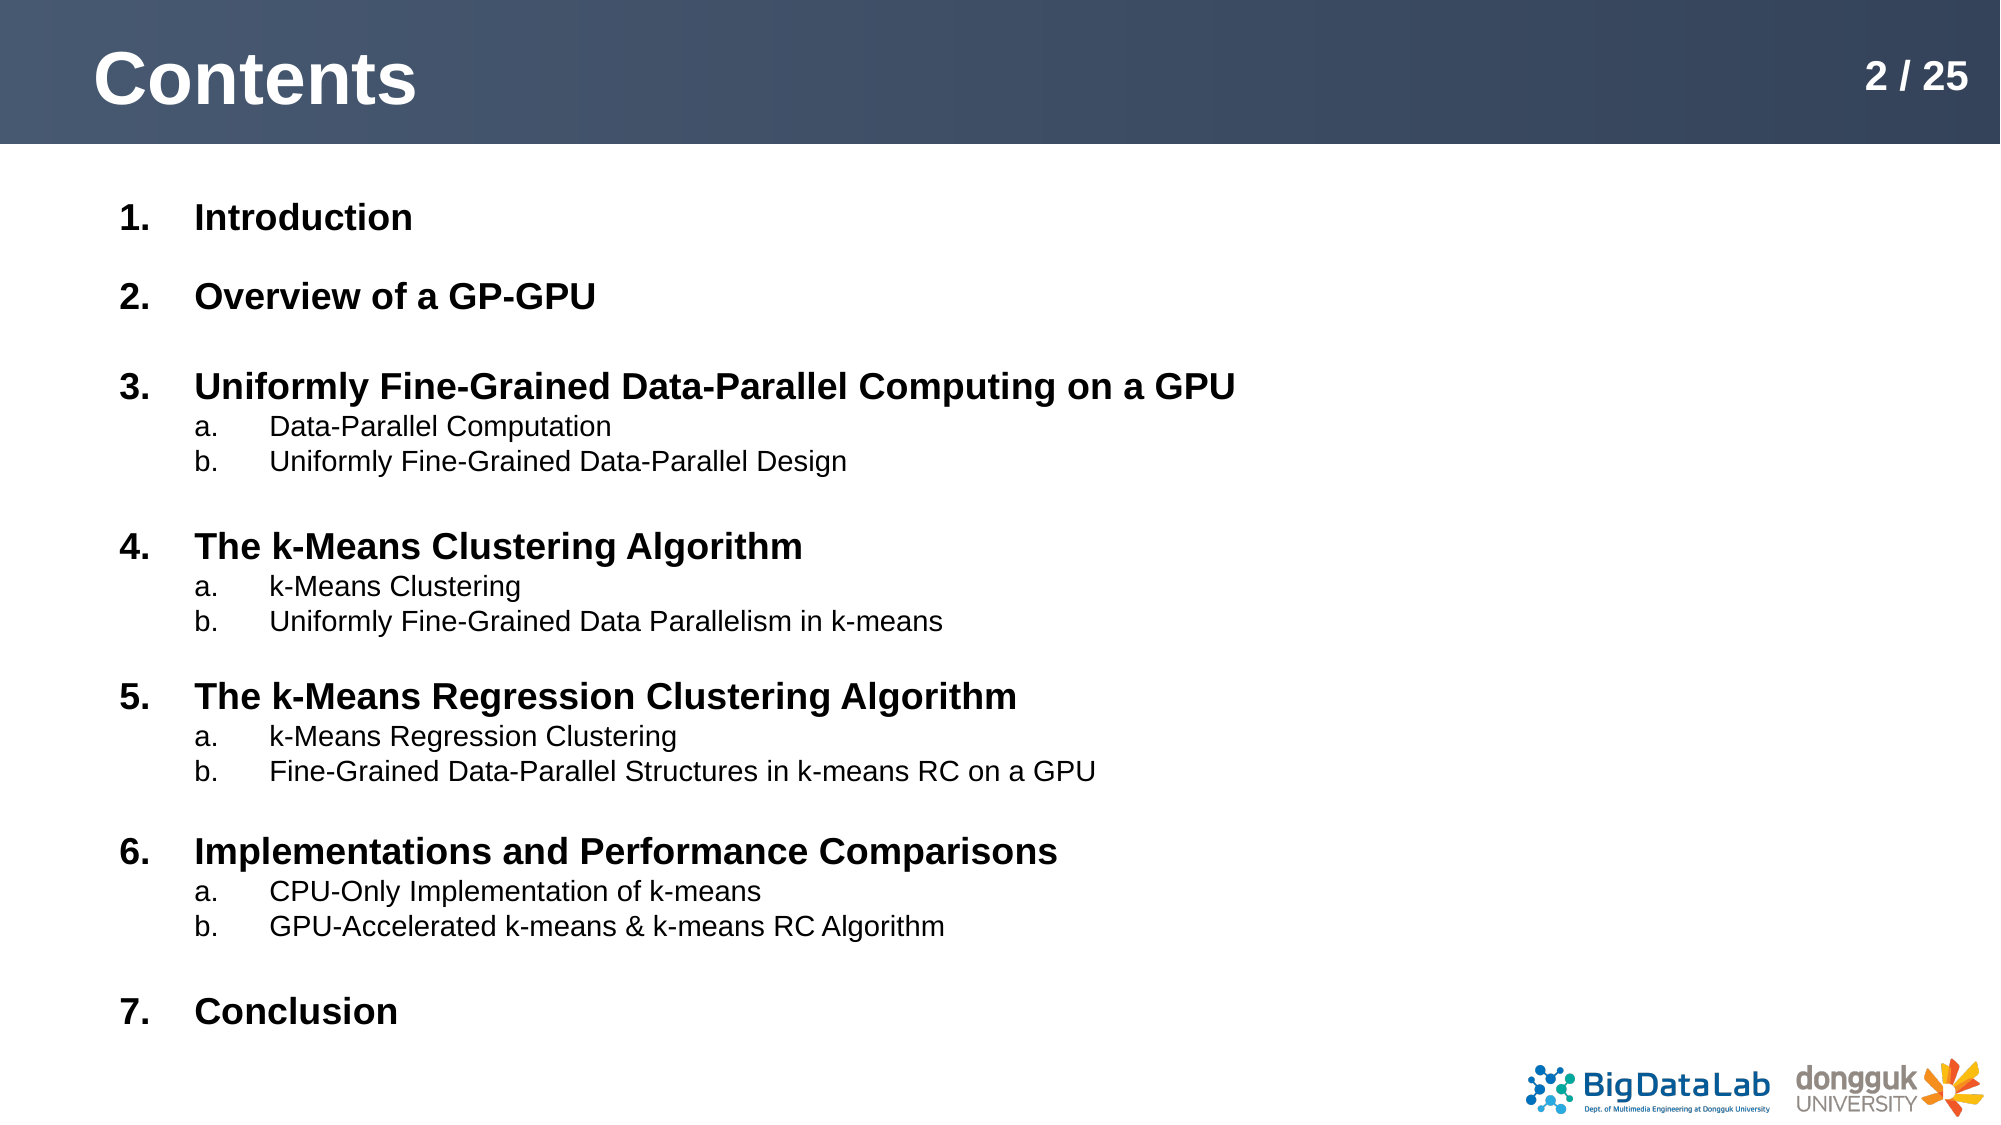

# Contents
2 / 25
Introduction

Overview of a GP-GPU

Uniformly Fine-Grained Data-Parallel Computing on a GPU
Data-Parallel Computation
Uniformly Fine-Grained Data-Parallel Design

The k-Means Clustering Algorithm
k-Means Clustering
Uniformly Fine-Grained Data Parallelism in k-means

The k-Means Regression Clustering Algorithm
k-Means Regression Clustering
Fine-Grained Data-Parallel Structures in k-means RC on a GPU

Implementations and Performance Comparisons
CPU-Only Implementation of k-means
GPU-Accelerated k-means & k-means RC Algorithm

Conclusion